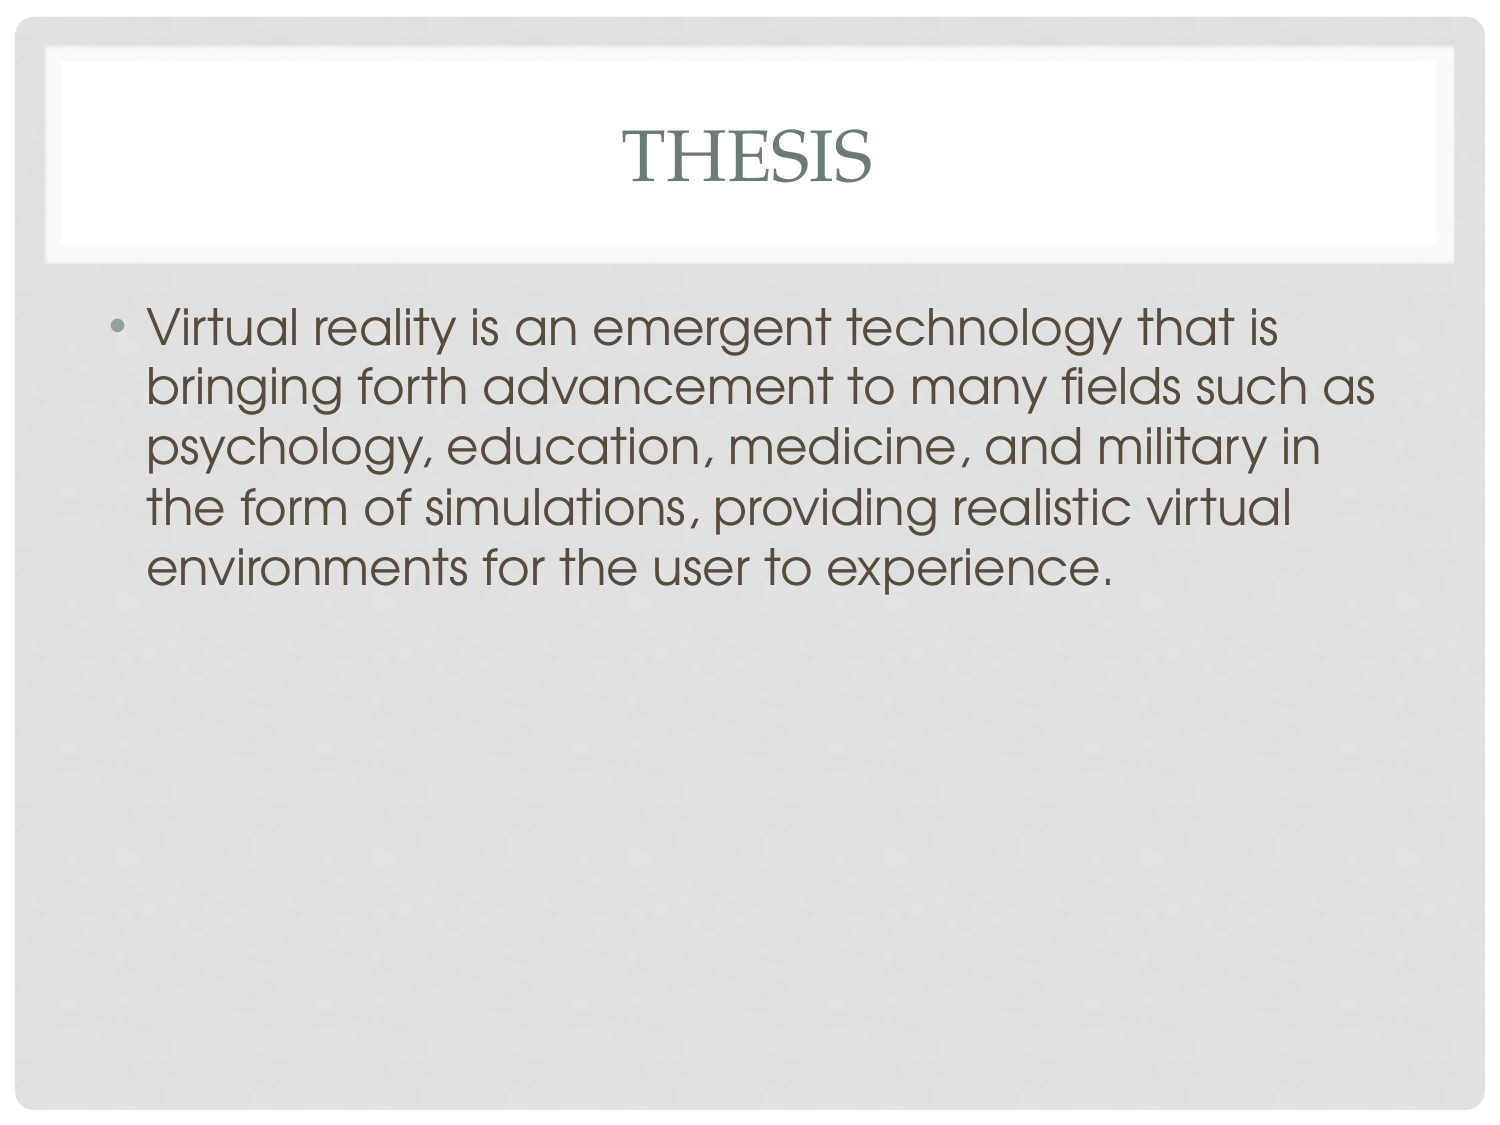

# Thesis
Virtual reality is an emergent technology that is bringing forth advancement to many fields such as psychology, education, medicine, and military in the form of simulations, providing realistic virtual environments for the user to experience.